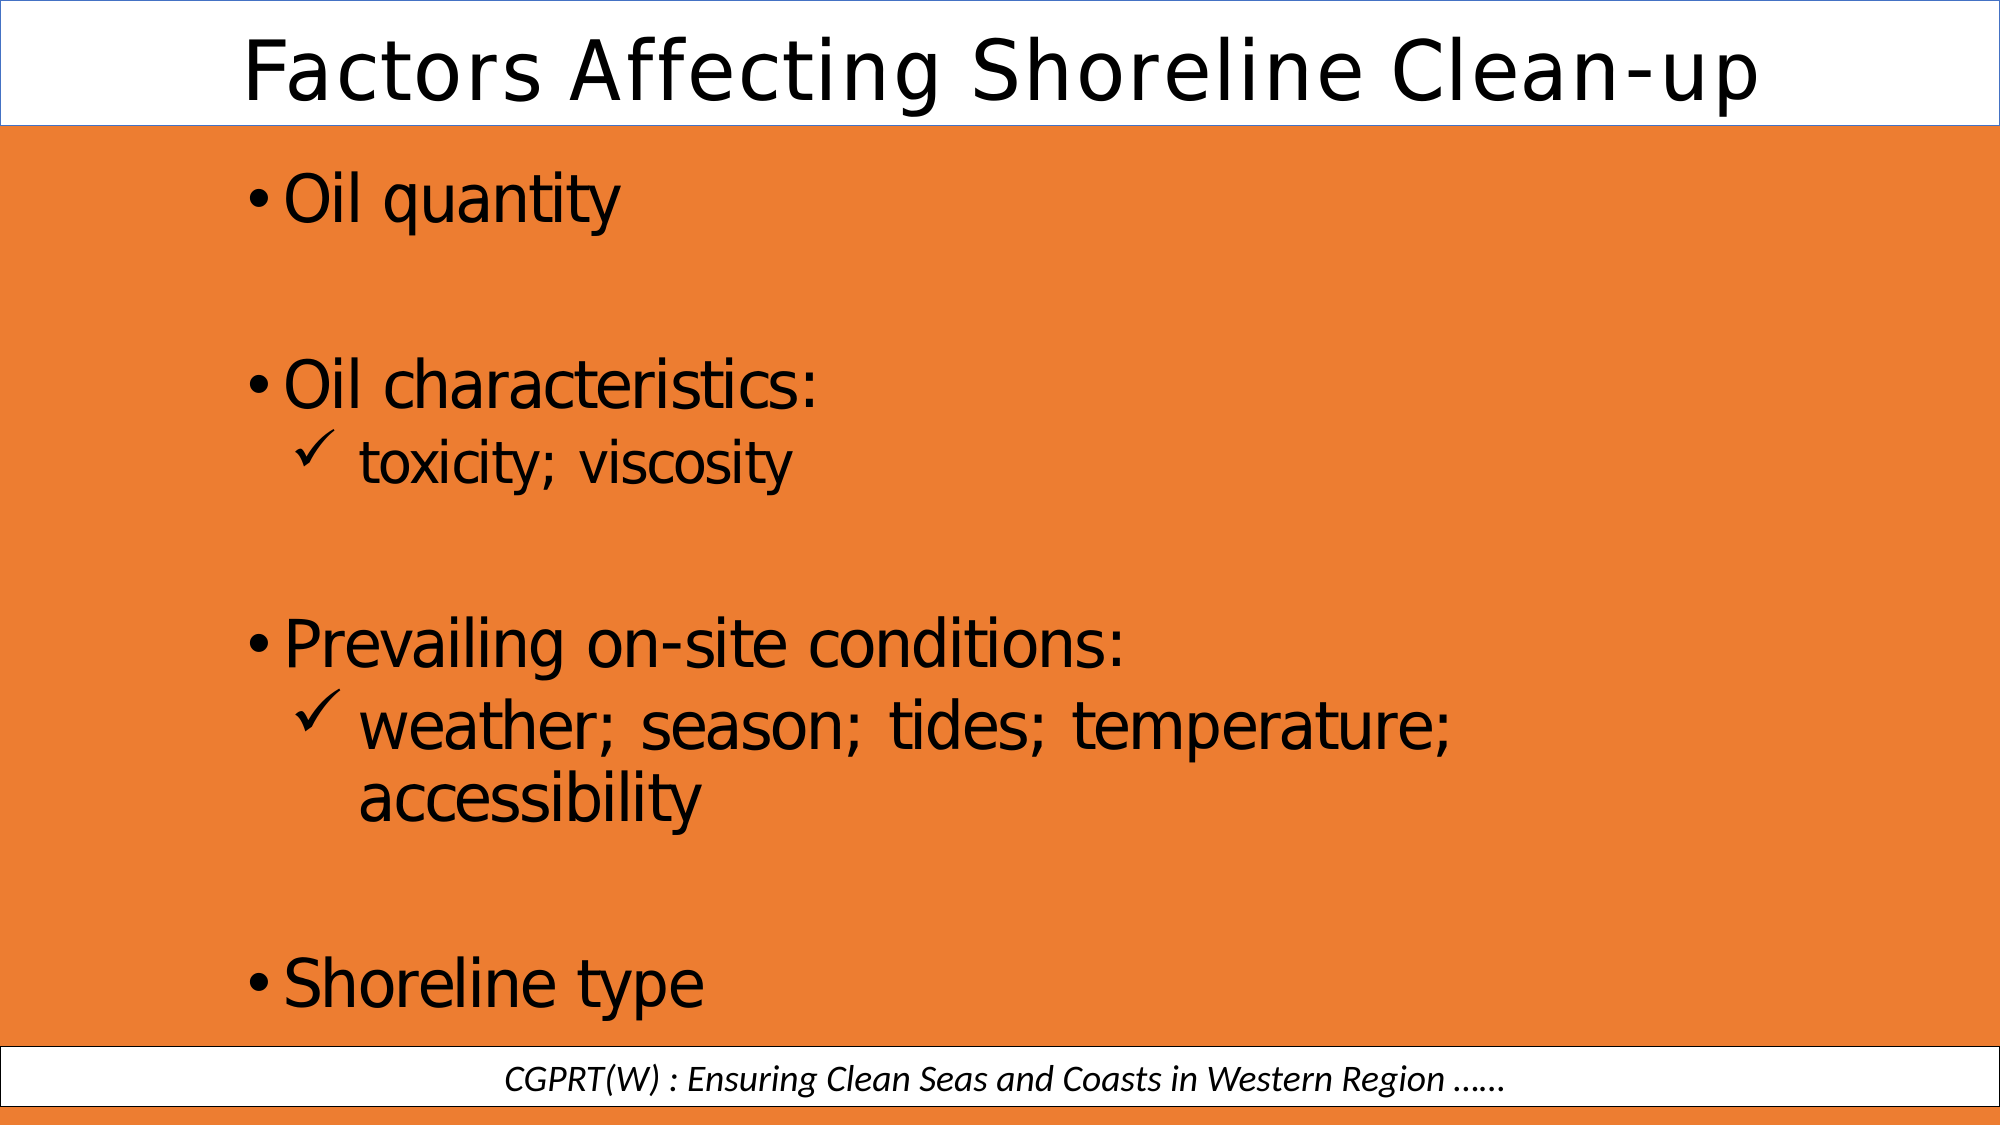

Factors Affecting Shoreline Clean-up
Oil quantity

Oil characteristics:
toxicity; viscosity

Prevailing on-site conditions:
weather; season; tides; temperature; accessibility

Shoreline type

 CGPRT(W) : Ensuring Clean Seas and Coasts in Western Region ……